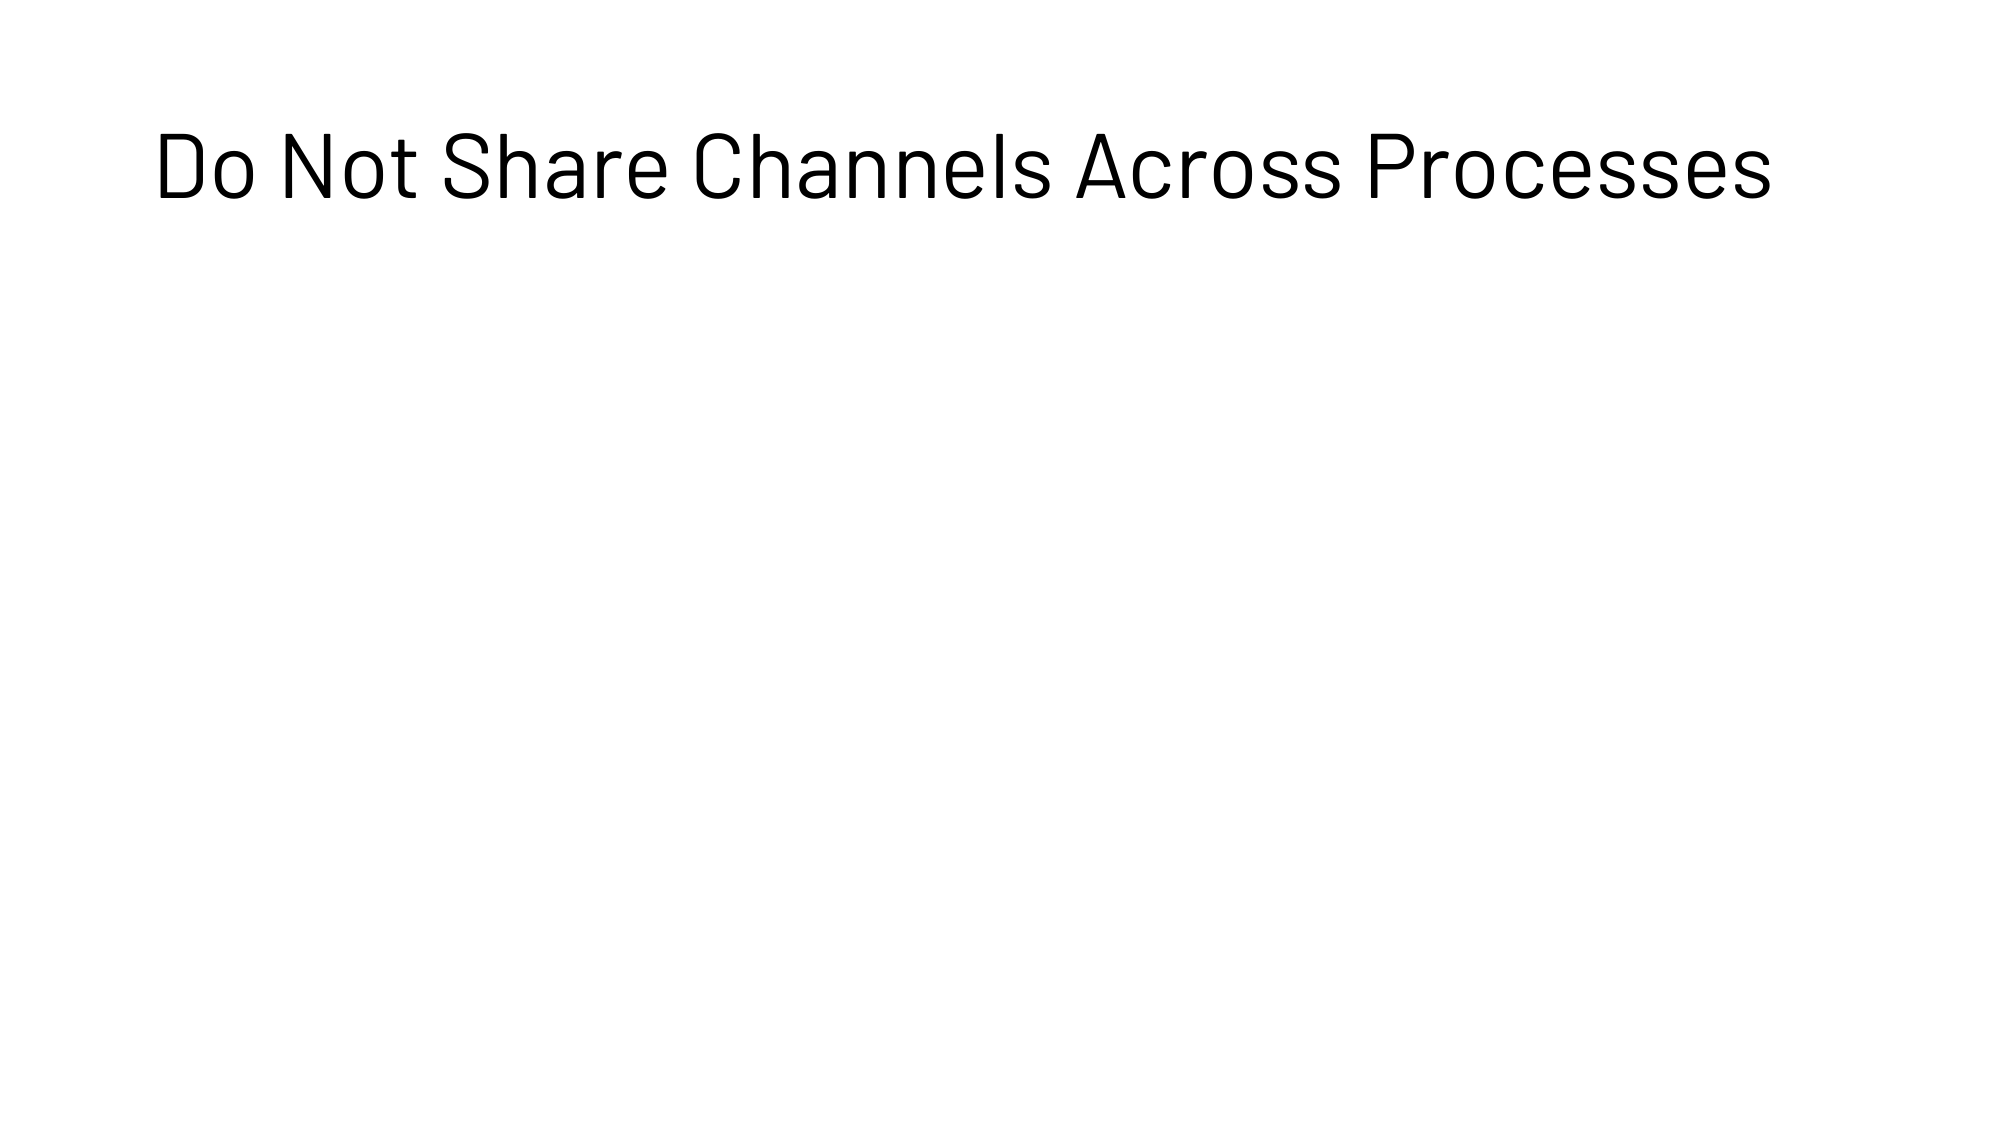

# Do Not Share Channels Across Processes